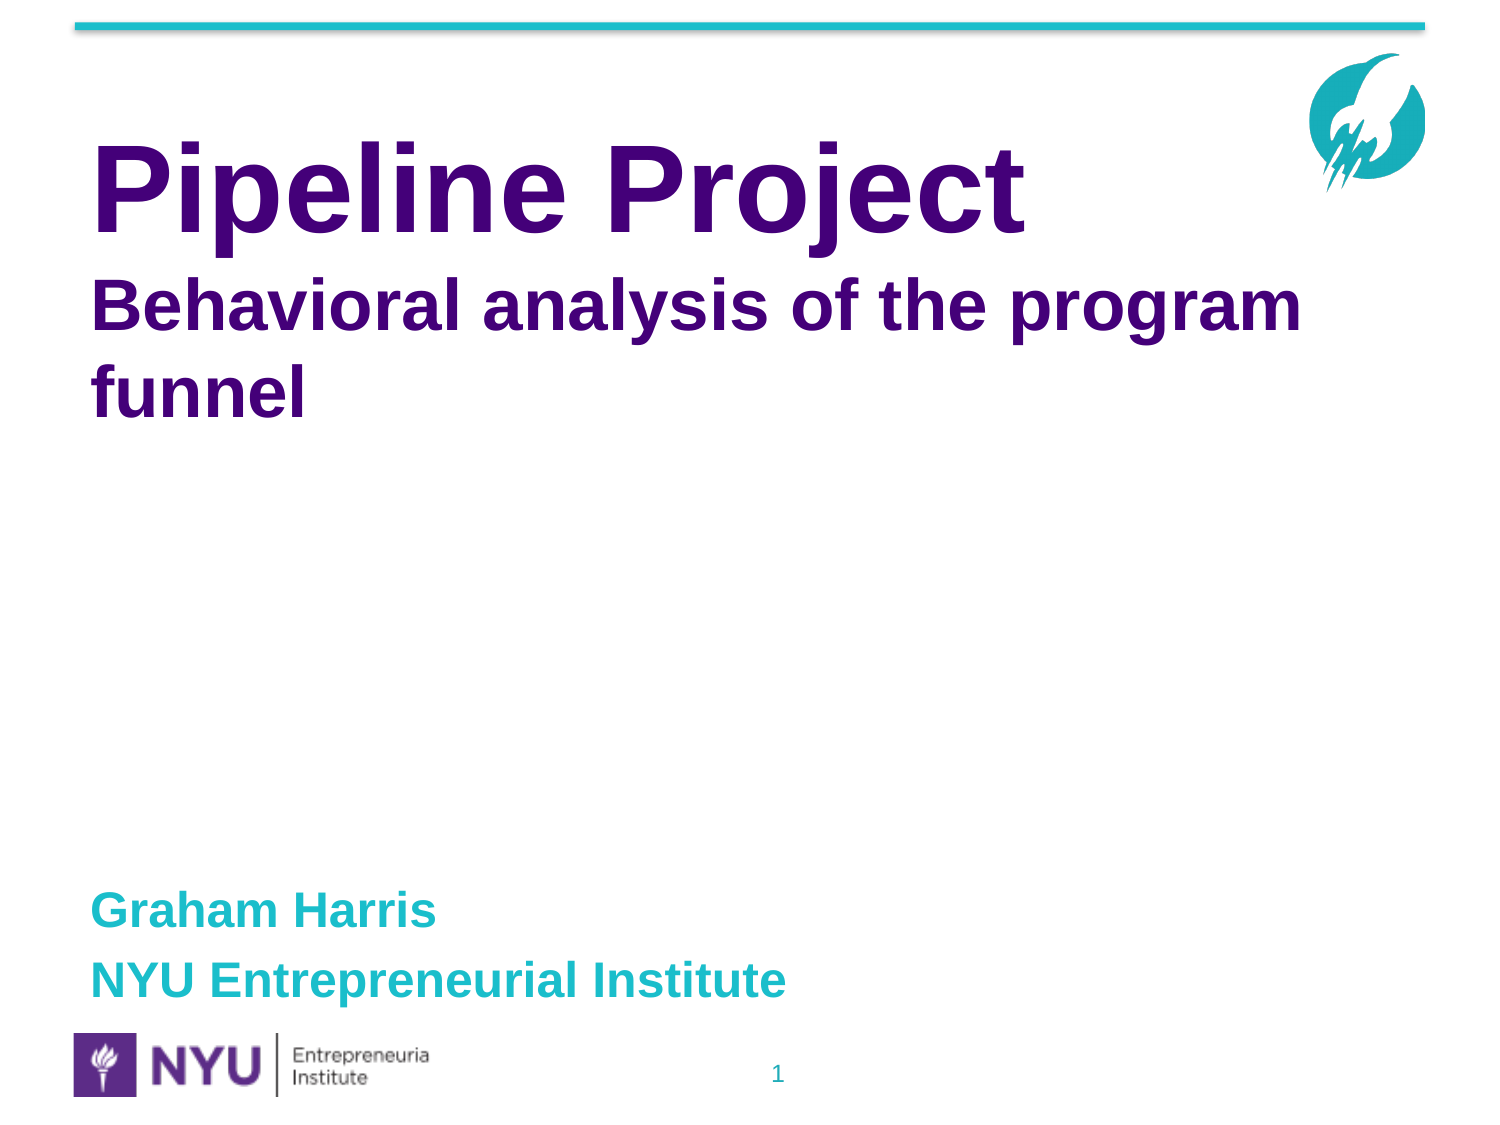

# Pipeline Project Behavioral analysis of the program funnel

Graham Harris
NYU Entrepreneurial Institute

1